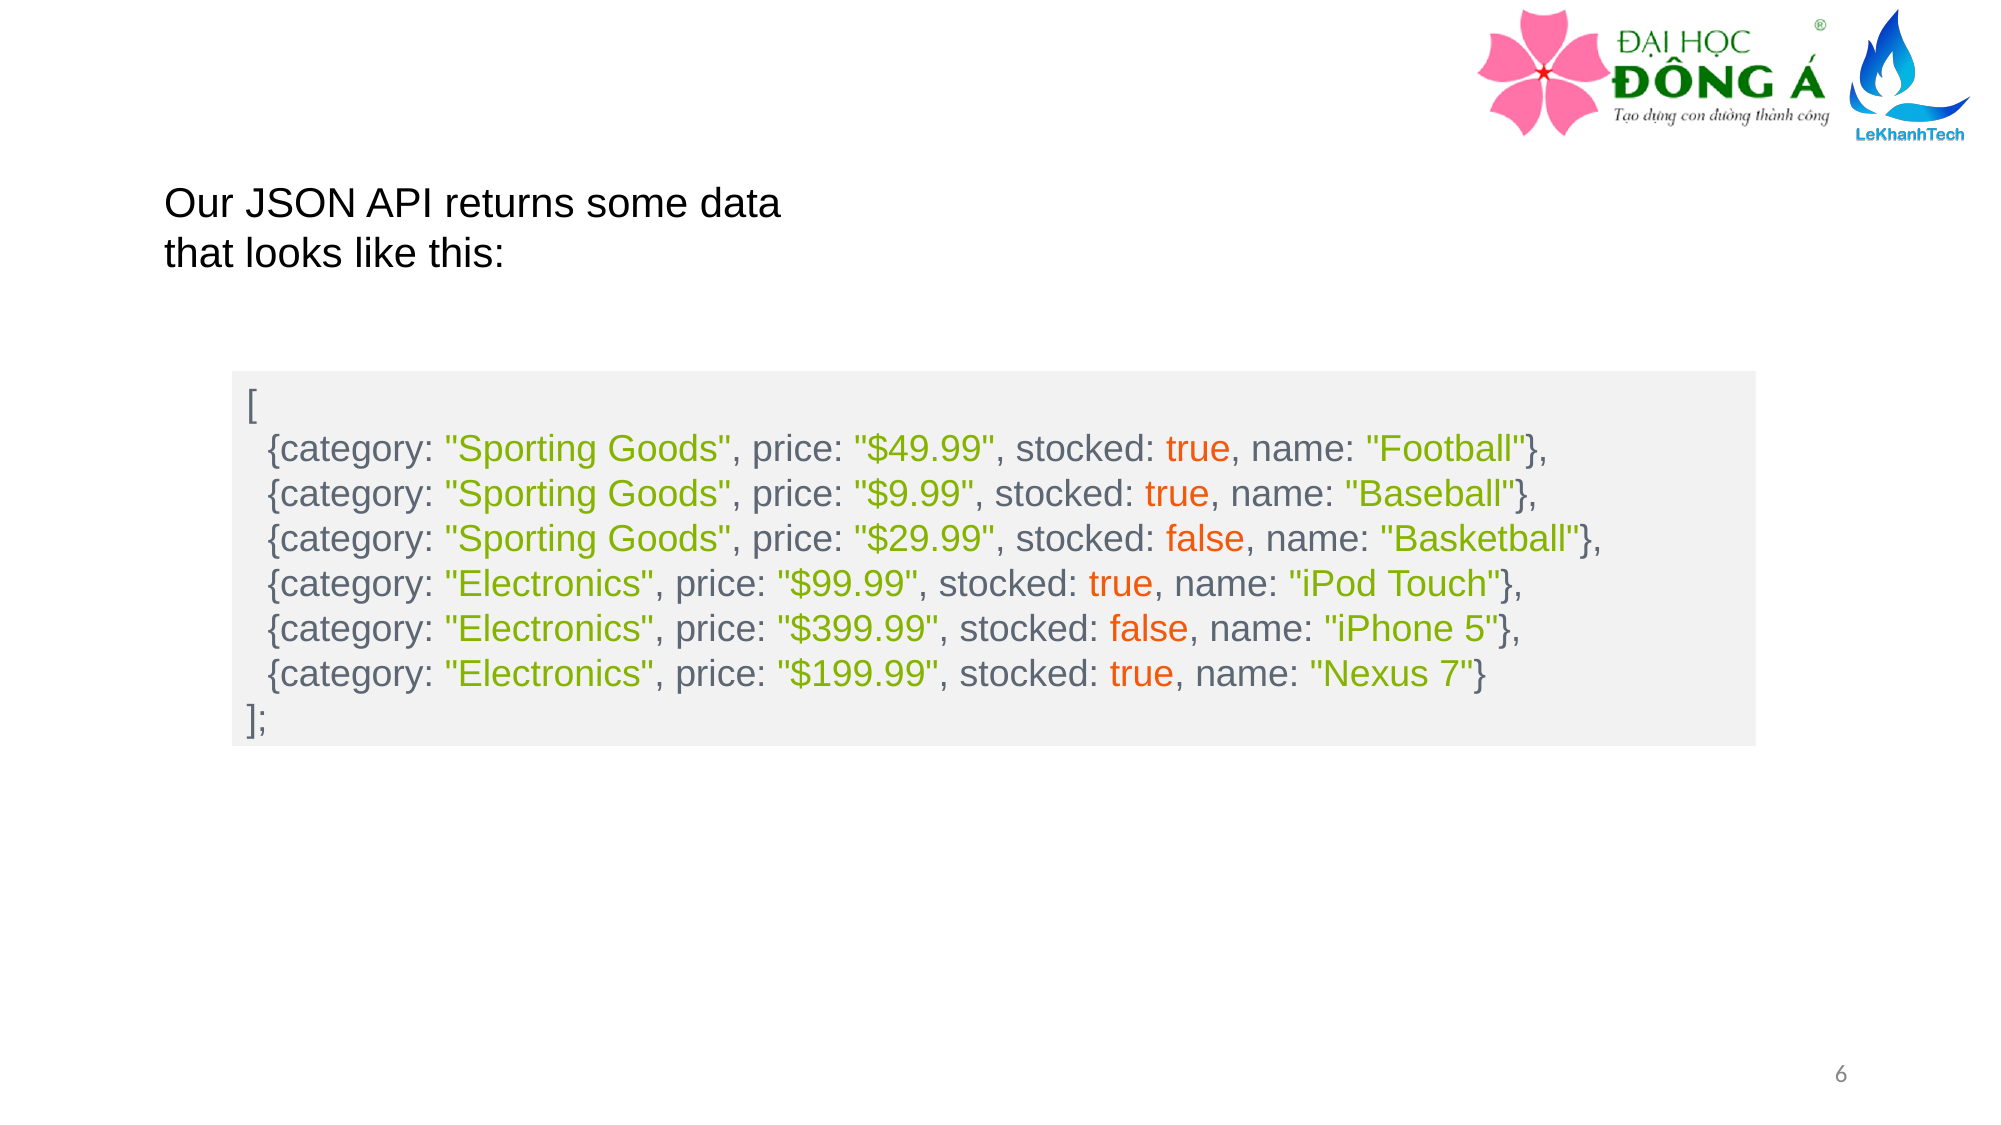

Our JSON API returns some data that looks like this:
[
  {category: "Sporting Goods", price: "$49.99", stocked: true, name: "Football"},
  {category: "Sporting Goods", price: "$9.99", stocked: true, name: "Baseball"},
  {category: "Sporting Goods", price: "$29.99", stocked: false, name: "Basketball"},
  {category: "Electronics", price: "$99.99", stocked: true, name: "iPod Touch"},
  {category: "Electronics", price: "$399.99", stocked: false, name: "iPhone 5"},
  {category: "Electronics", price: "$199.99", stocked: true, name: "Nexus 7"}
];
6